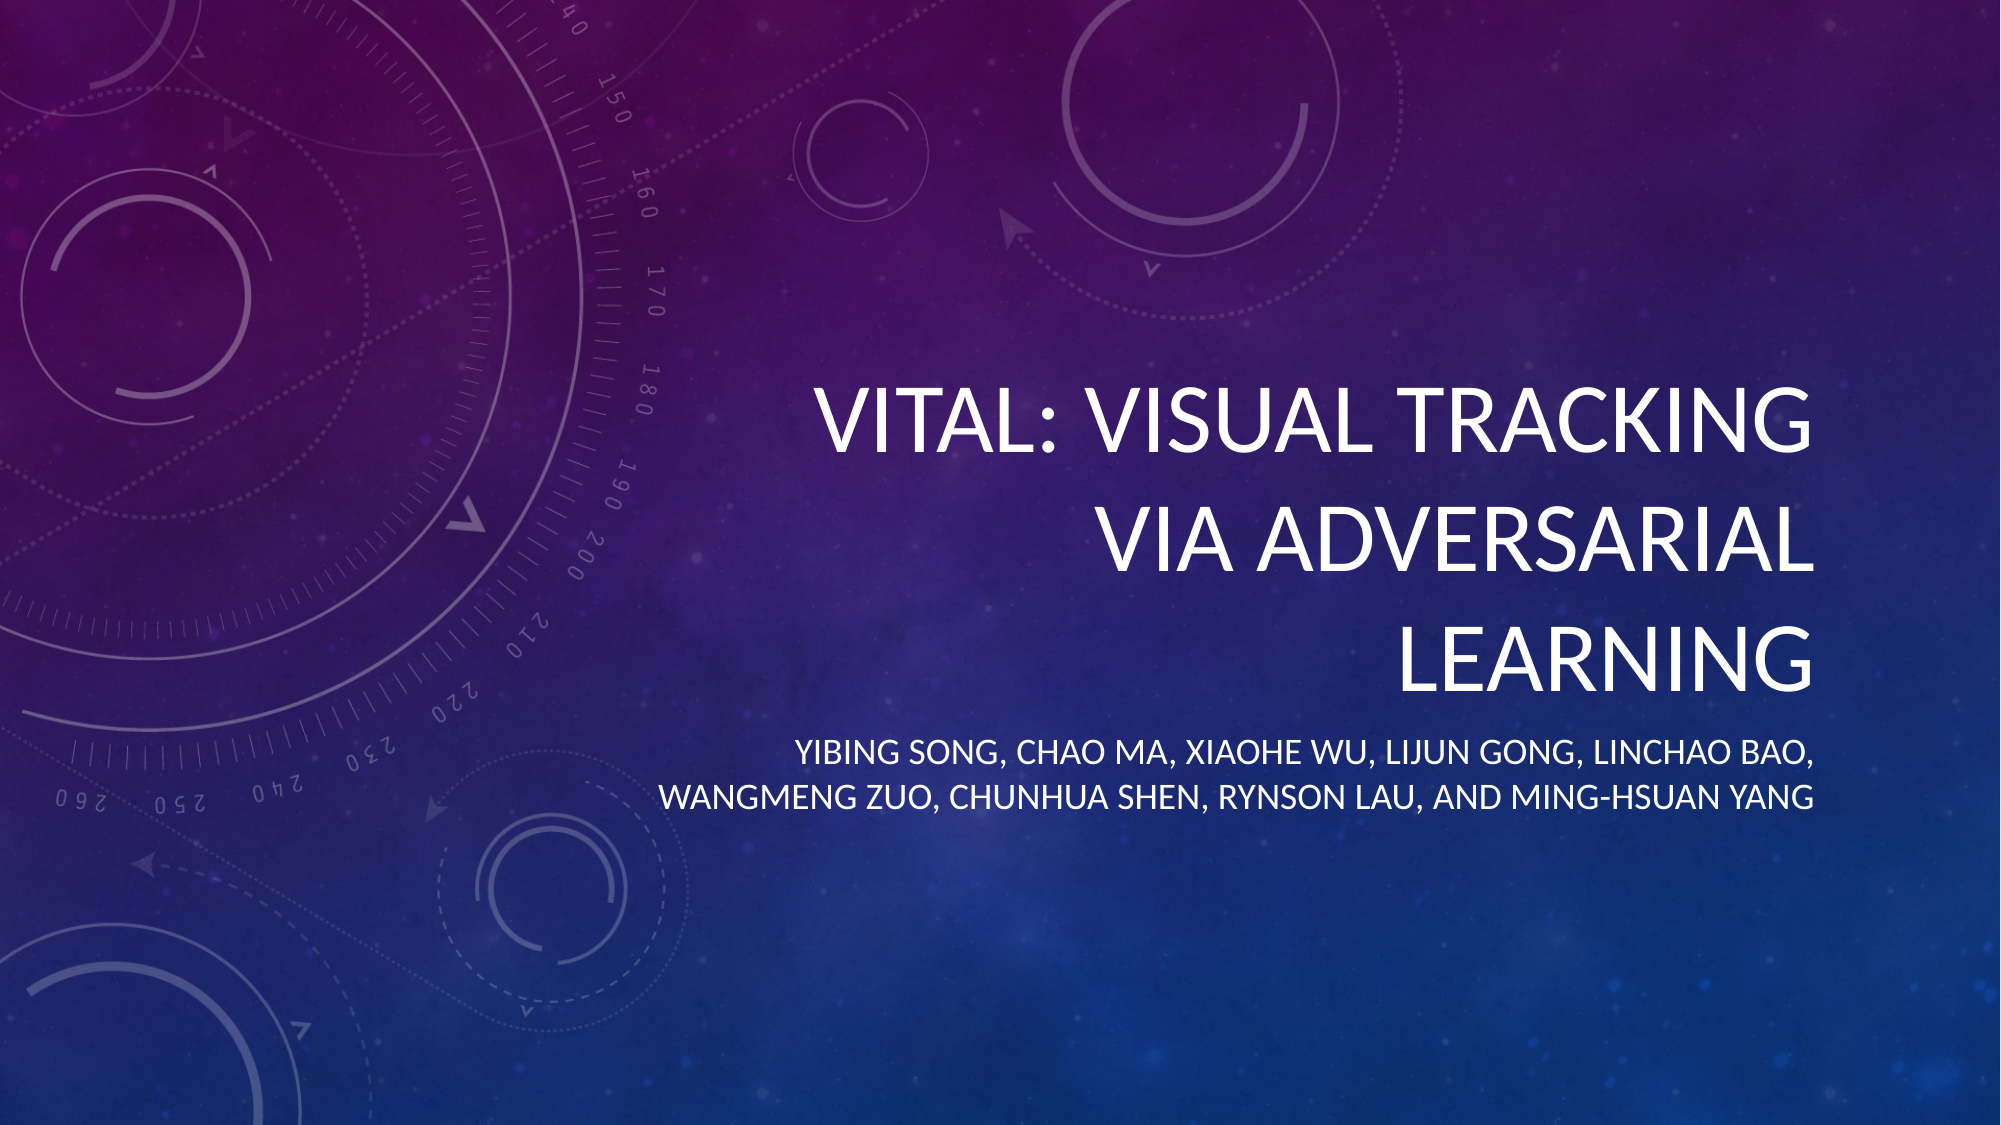

# VITAL: Visual tracking via adversarial learning
Yibing song, Chao Ma, xiaohe wu, Lijun Gong, linchao bao, wangmeng zuo, chunhua shen, rynson Lau, and Ming-hsuan Yang